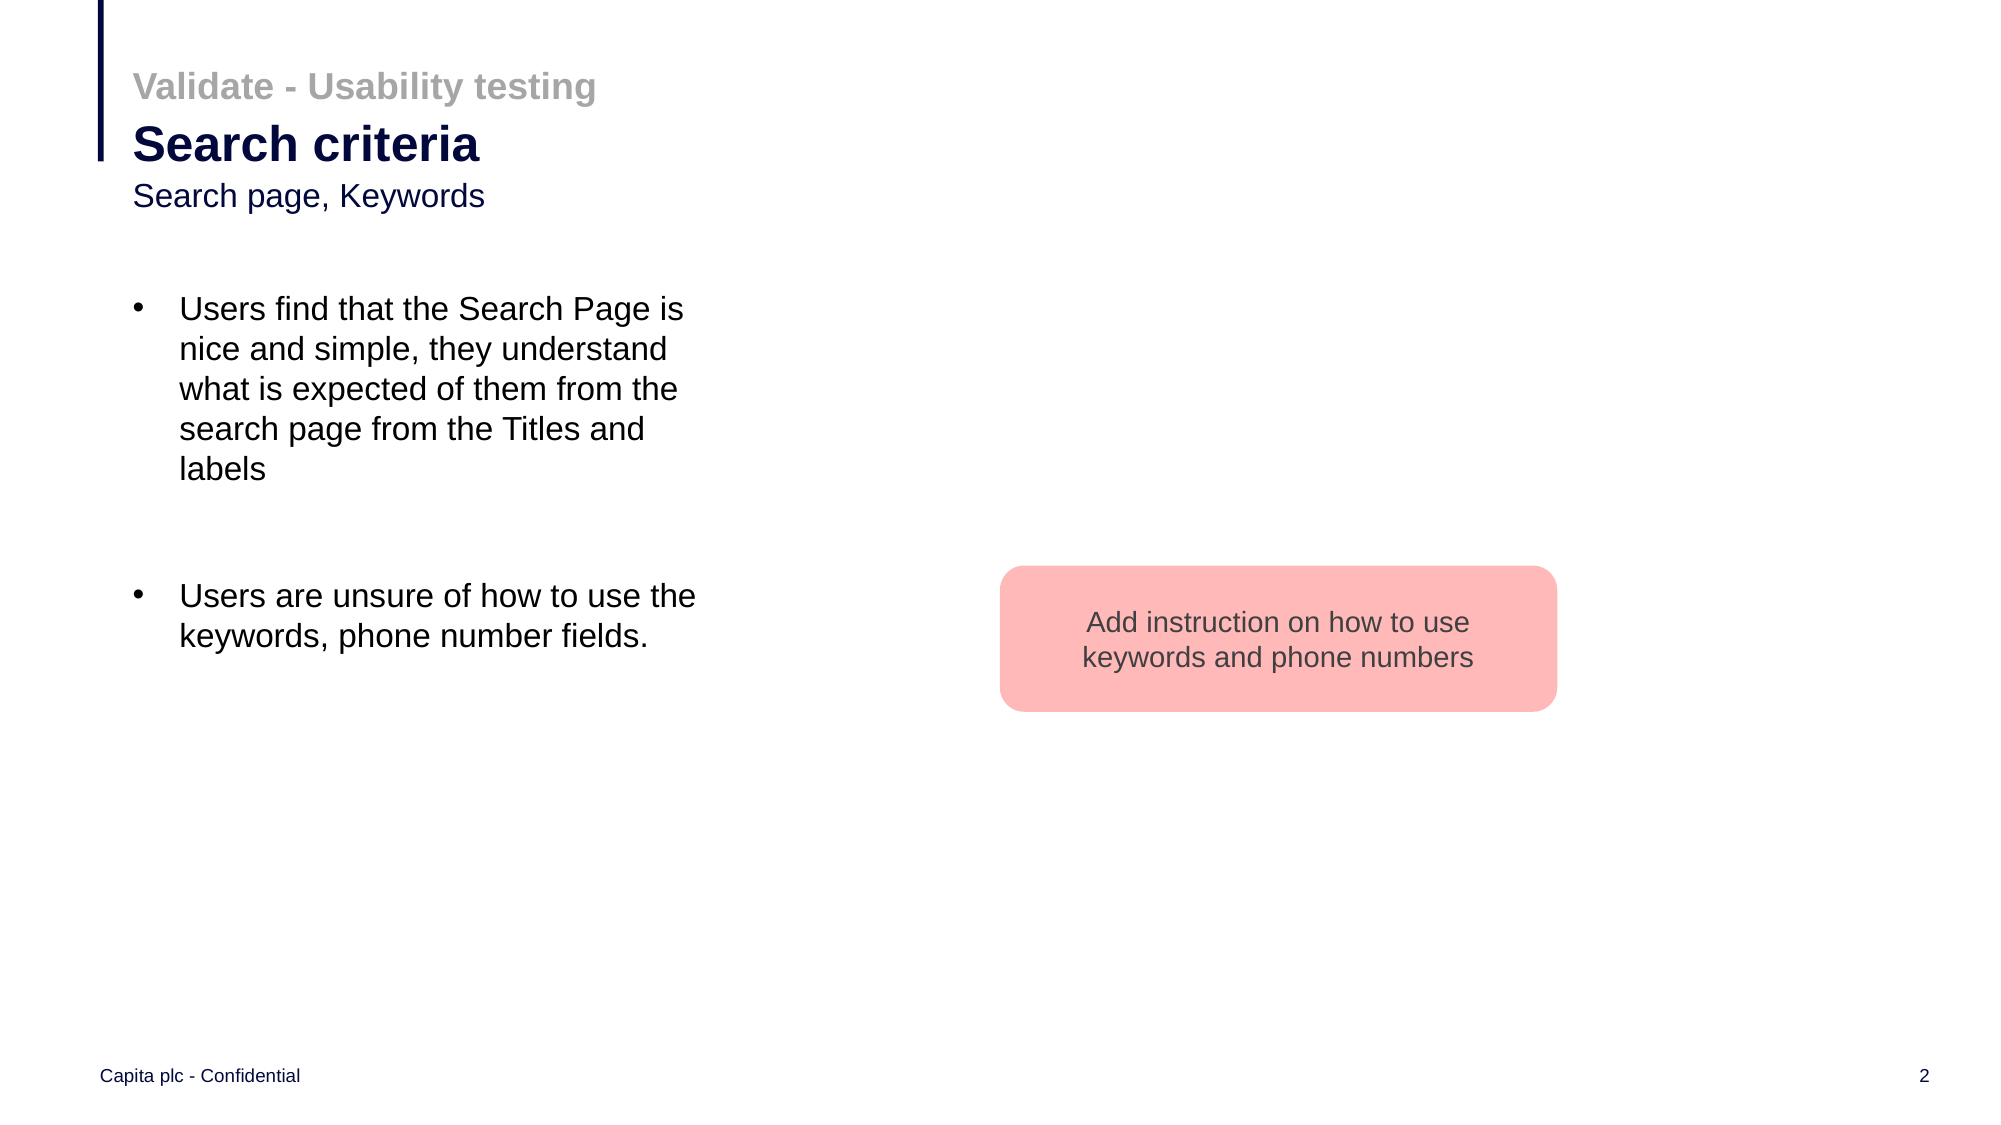

Validate - Usability testing
# Search criteria
Search page, Keywords
Users find that the Search Page is nice and simple, they understand what is expected of them from the search page from the Titles and labels

Add instruction on how to use keywords and phone numbers
Users are unsure of how to use the keywords, phone number fields.
Capita plc - Confidential
2